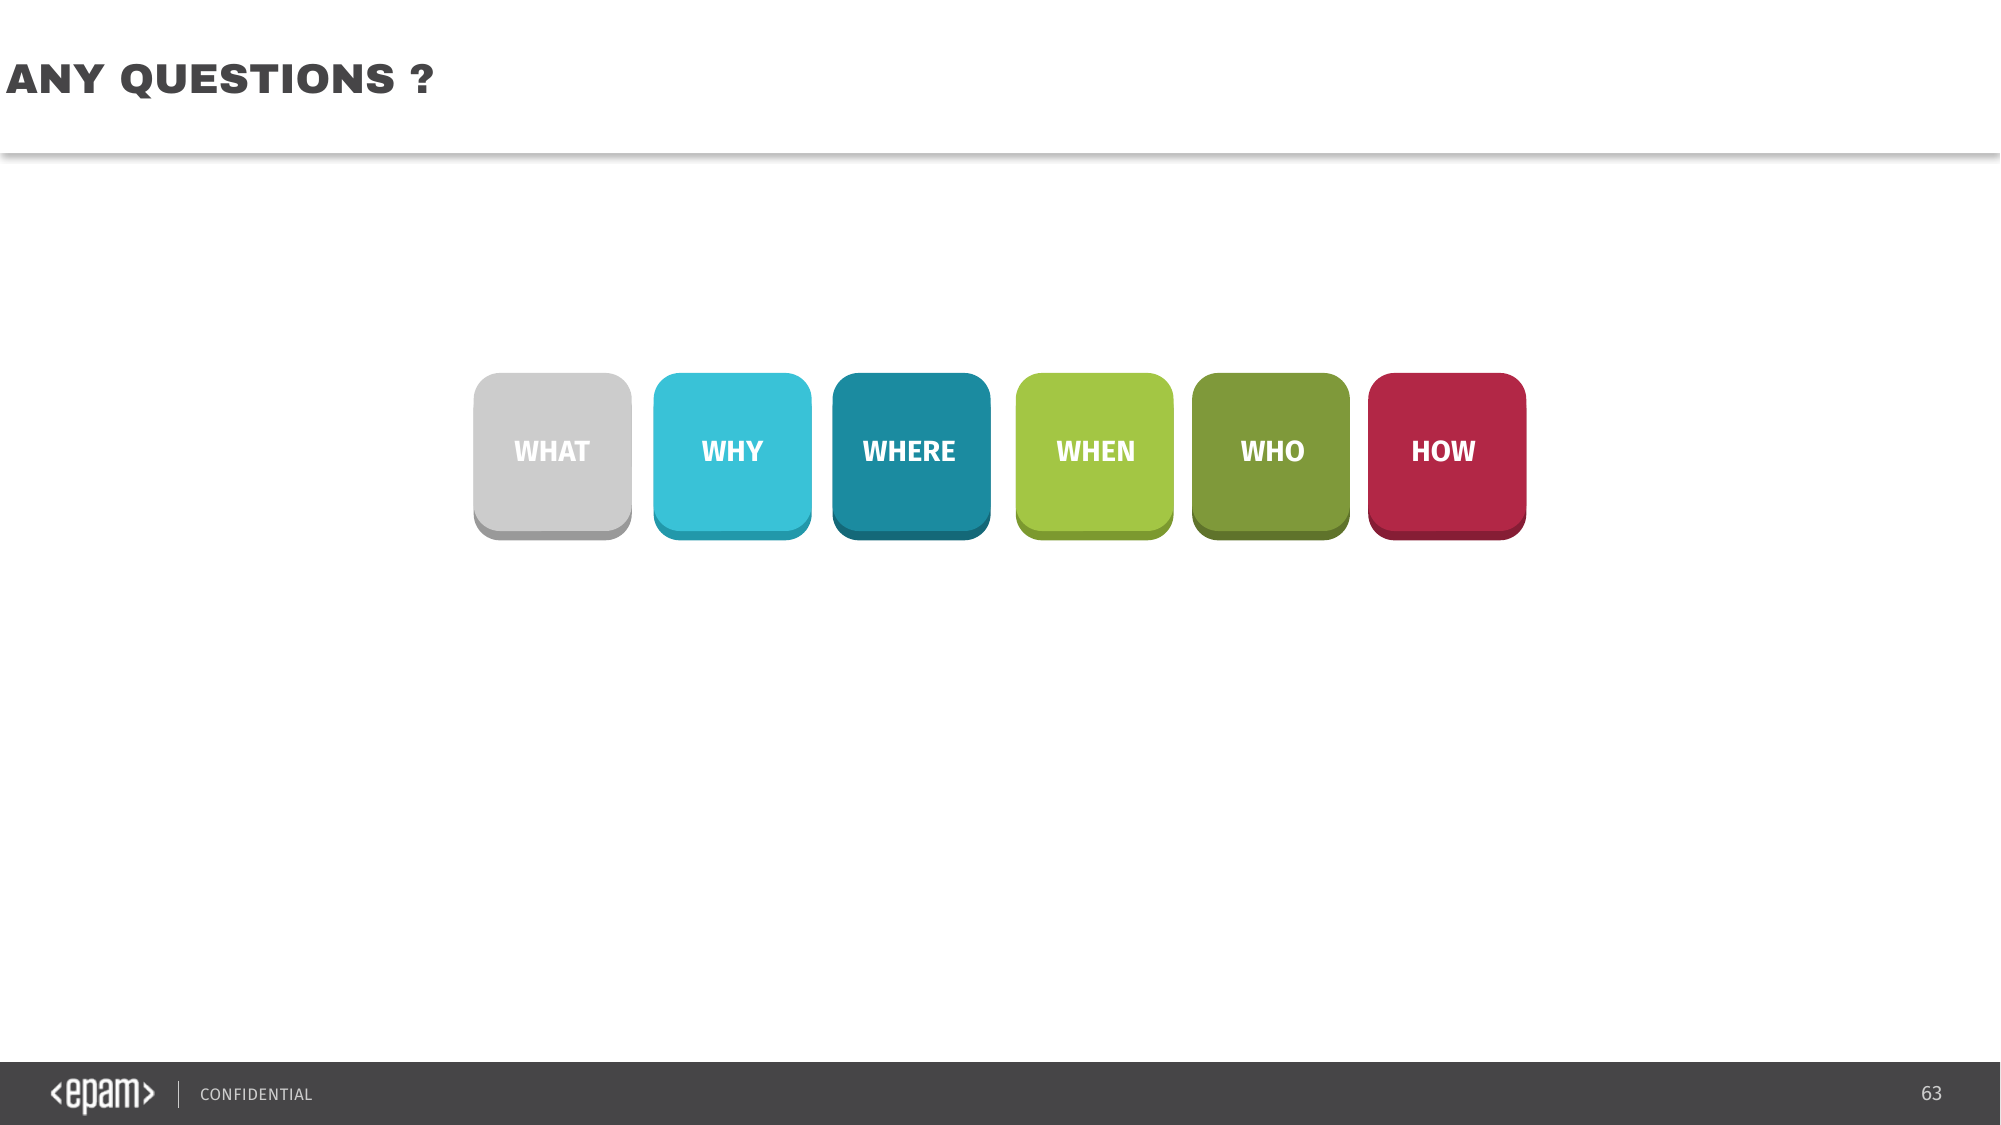

ANY QUESTIONS ?

WHAT

WHY

WHERE

WHEN

WHO

HOW
63